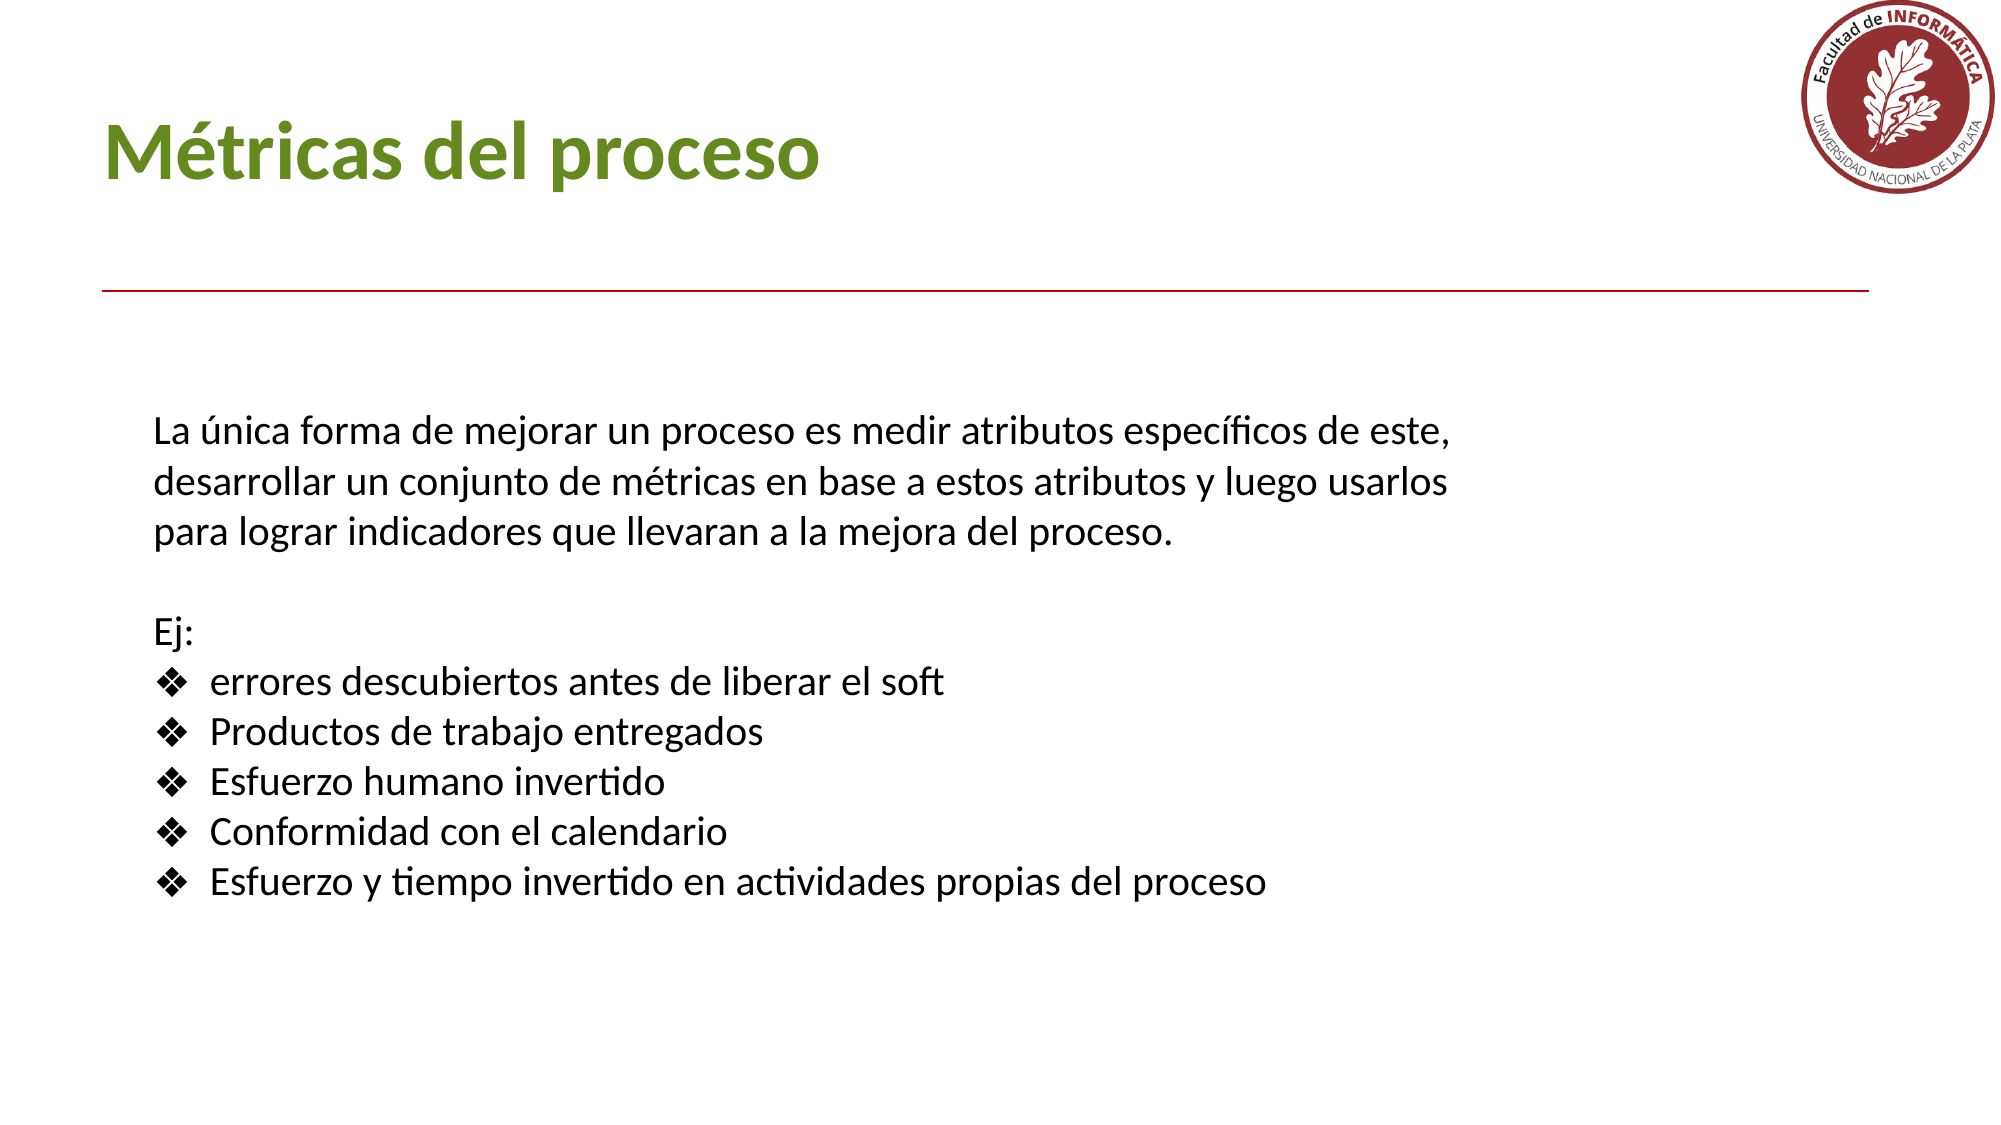

# Métricas del proceso
La única forma de mejorar un proceso es medir atributos específicos de este, desarrollar un conjunto de métricas en base a estos atributos y luego usarlos para lograr indicadores que llevaran a la mejora del proceso.

Ej:
errores descubiertos antes de liberar el soft
Productos de trabajo entregados
Esfuerzo humano invertido
Conformidad con el calendario
Esfuerzo y tiempo invertido en actividades propias del proceso